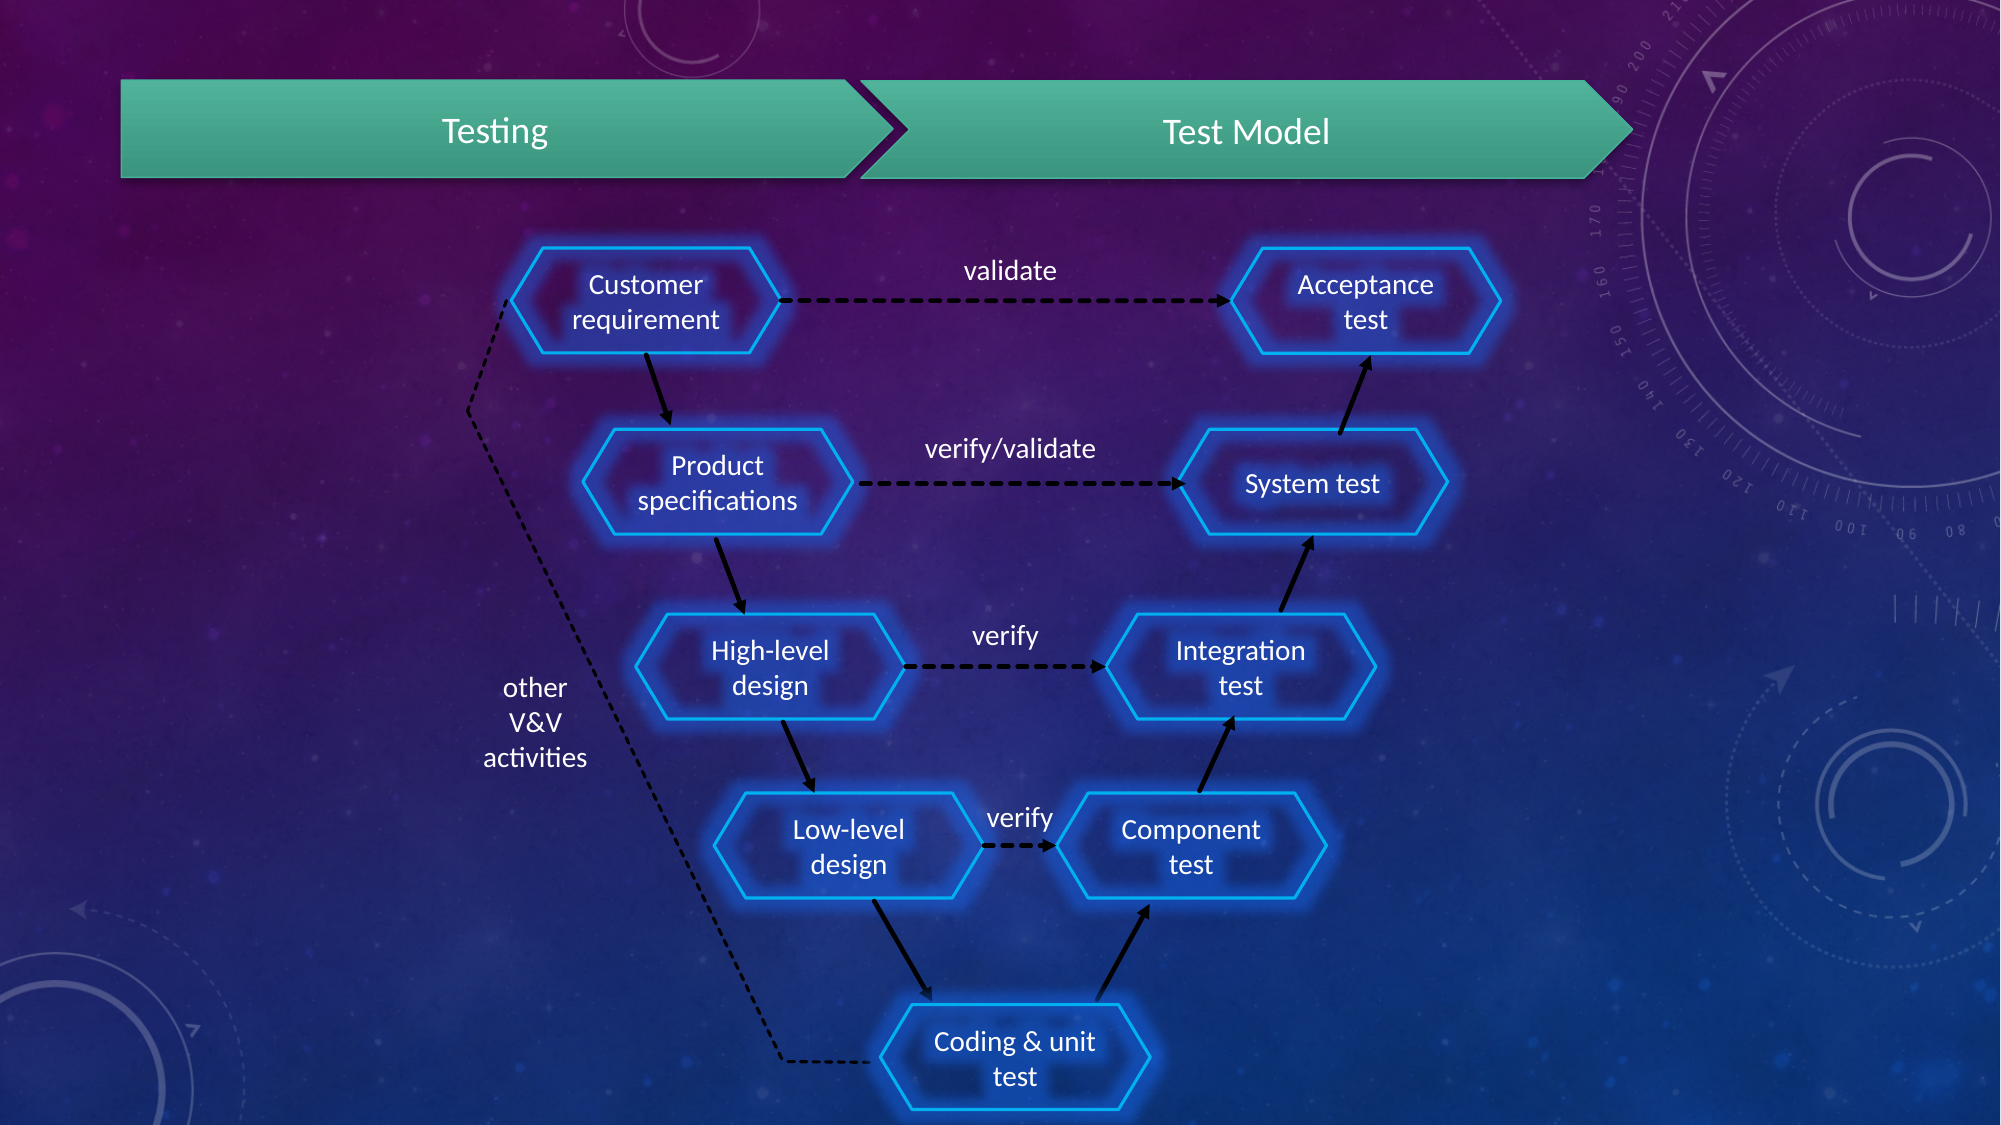

Testing
Test Model
validate
Customer requirement
Acceptance test
other V&V activities
verify/validate
Product specifications
System test
verify
Integration test
High-level design
verify
Low-level design
Component test
Coding & unit test